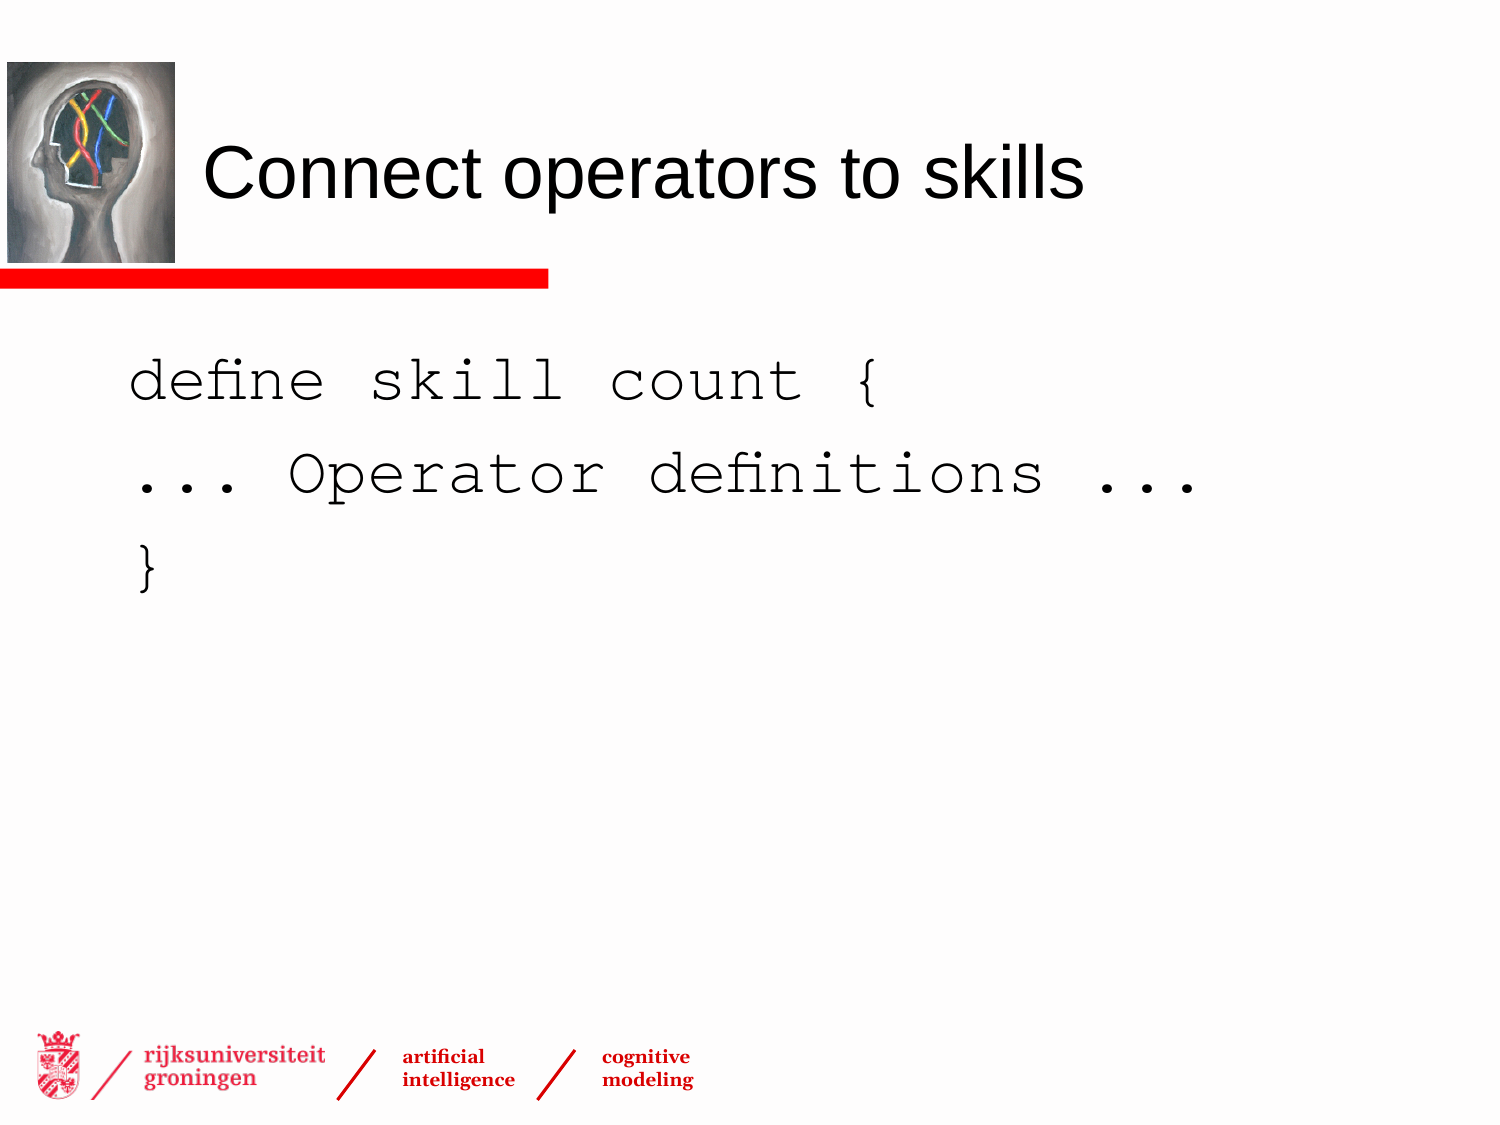

# Connect operators to skills
define skill count {
... Operator definitions ...
}